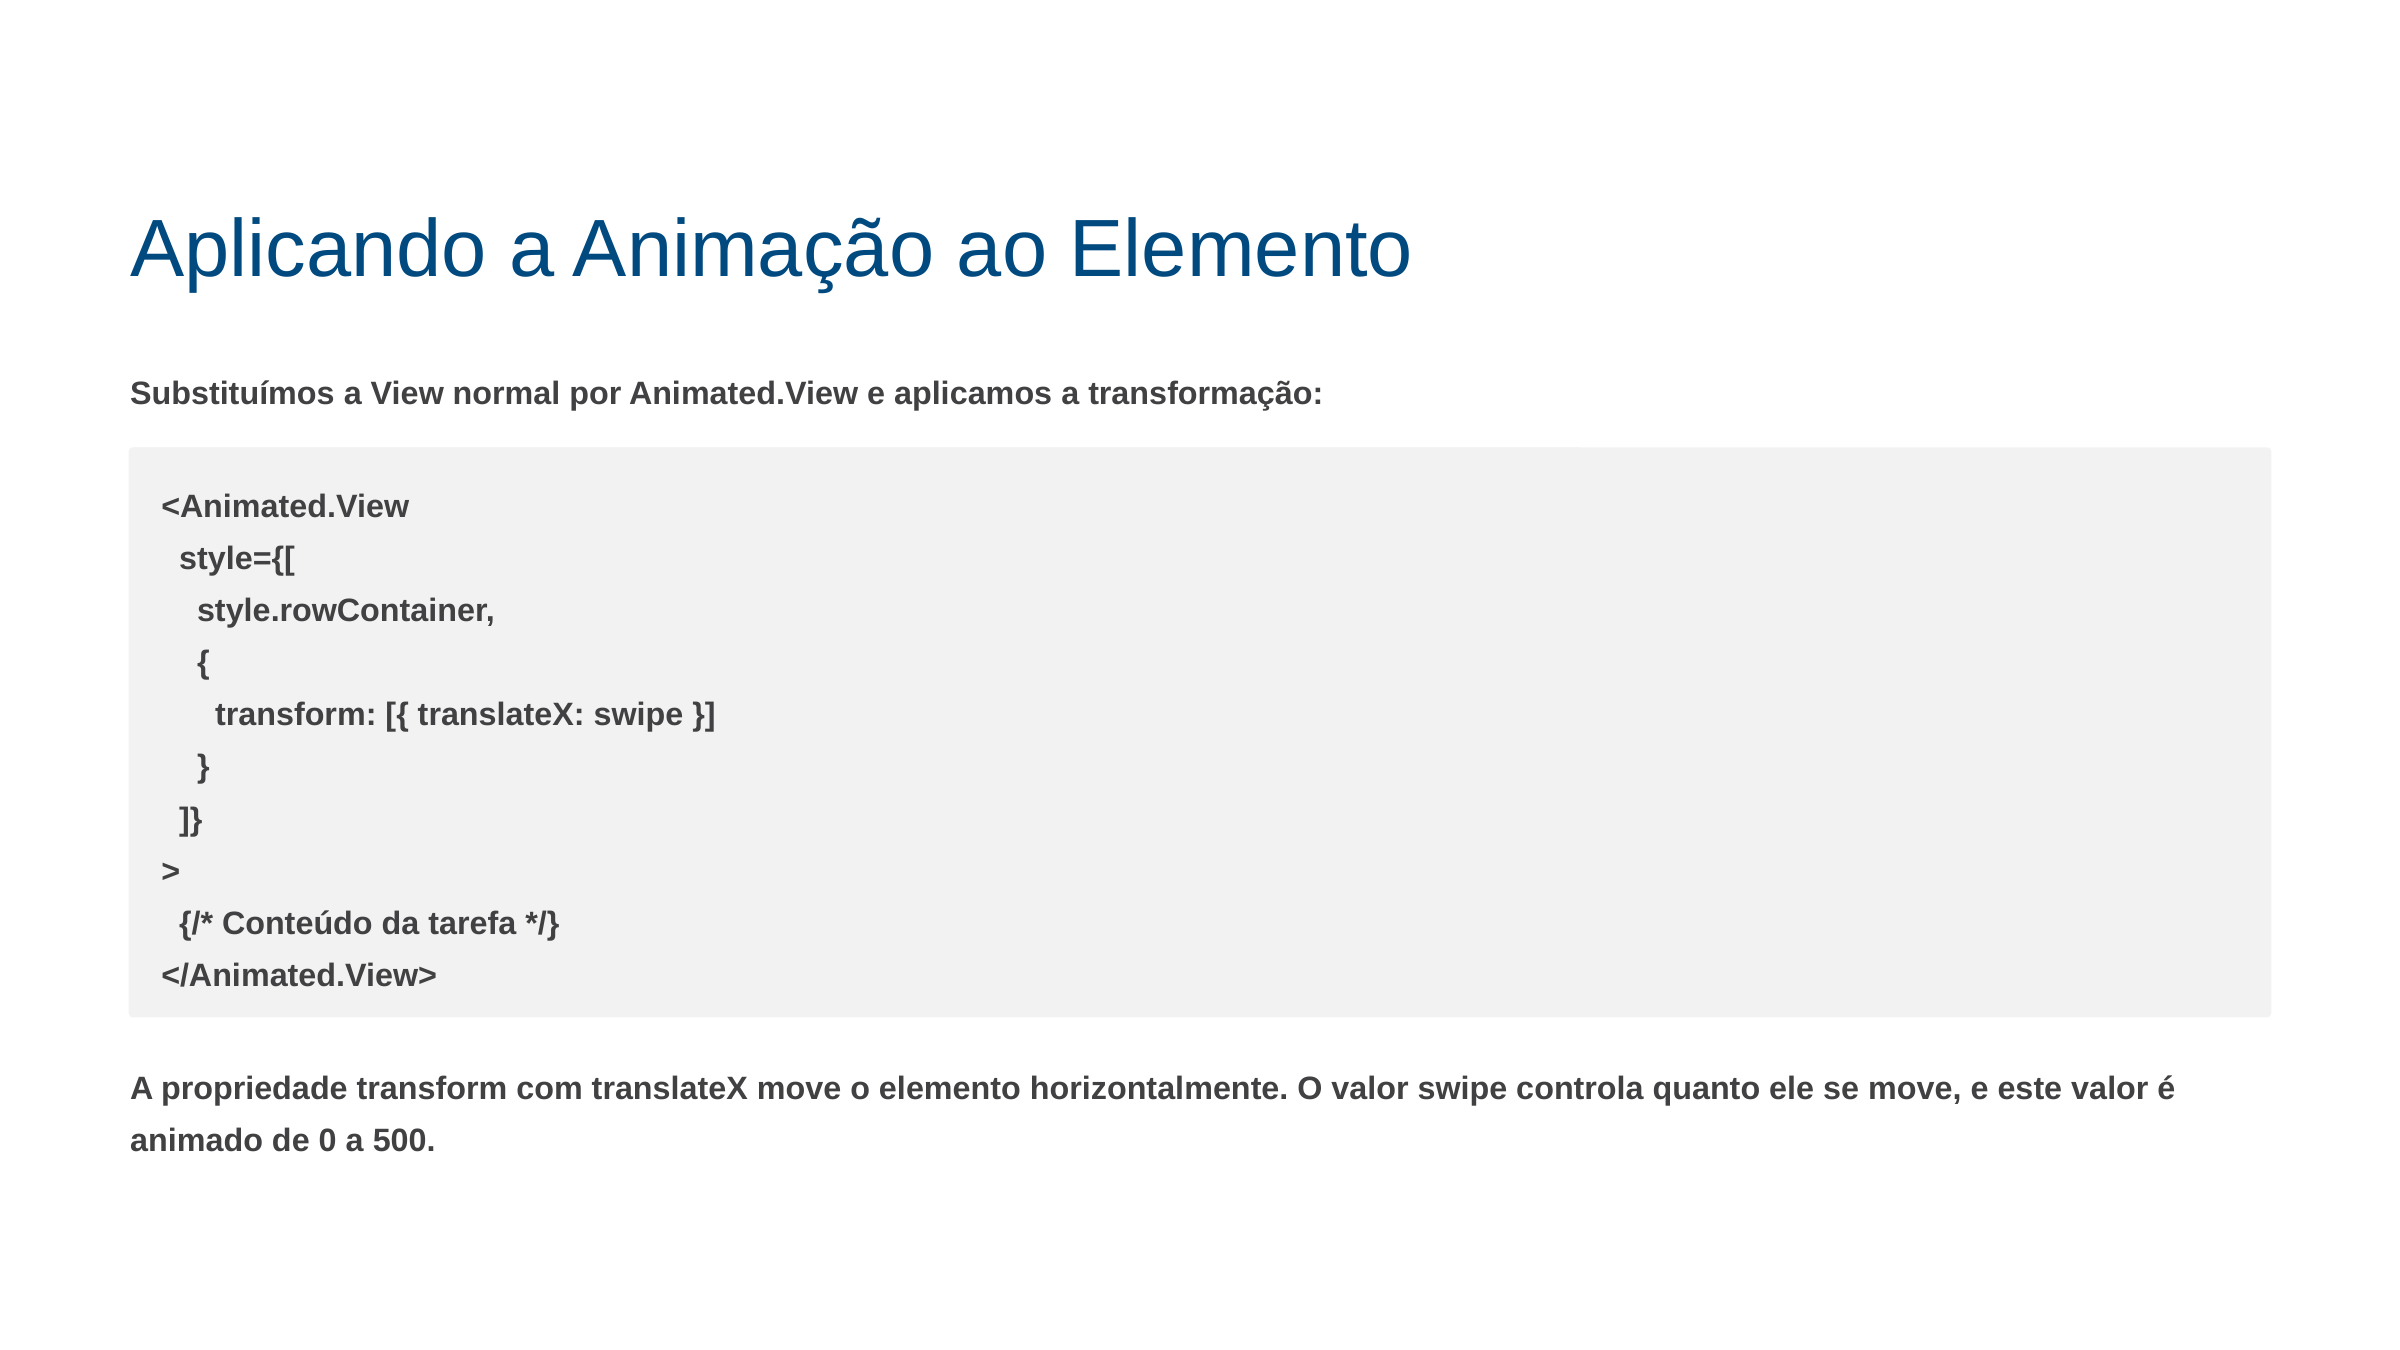

Aplicando a Animação ao Elemento
Substituímos a View normal por Animated.View e aplicamos a transformação:

<Animated.View
  style={[
    style.rowContainer,
    {
      transform: [{ translateX: swipe }]
    }
  ]}
>
  {/* Conteúdo da tarefa */}
</Animated.View>
A propriedade transform com translateX move o elemento horizontalmente. O valor swipe controla quanto ele se move, e este valor é animado de 0 a 500.